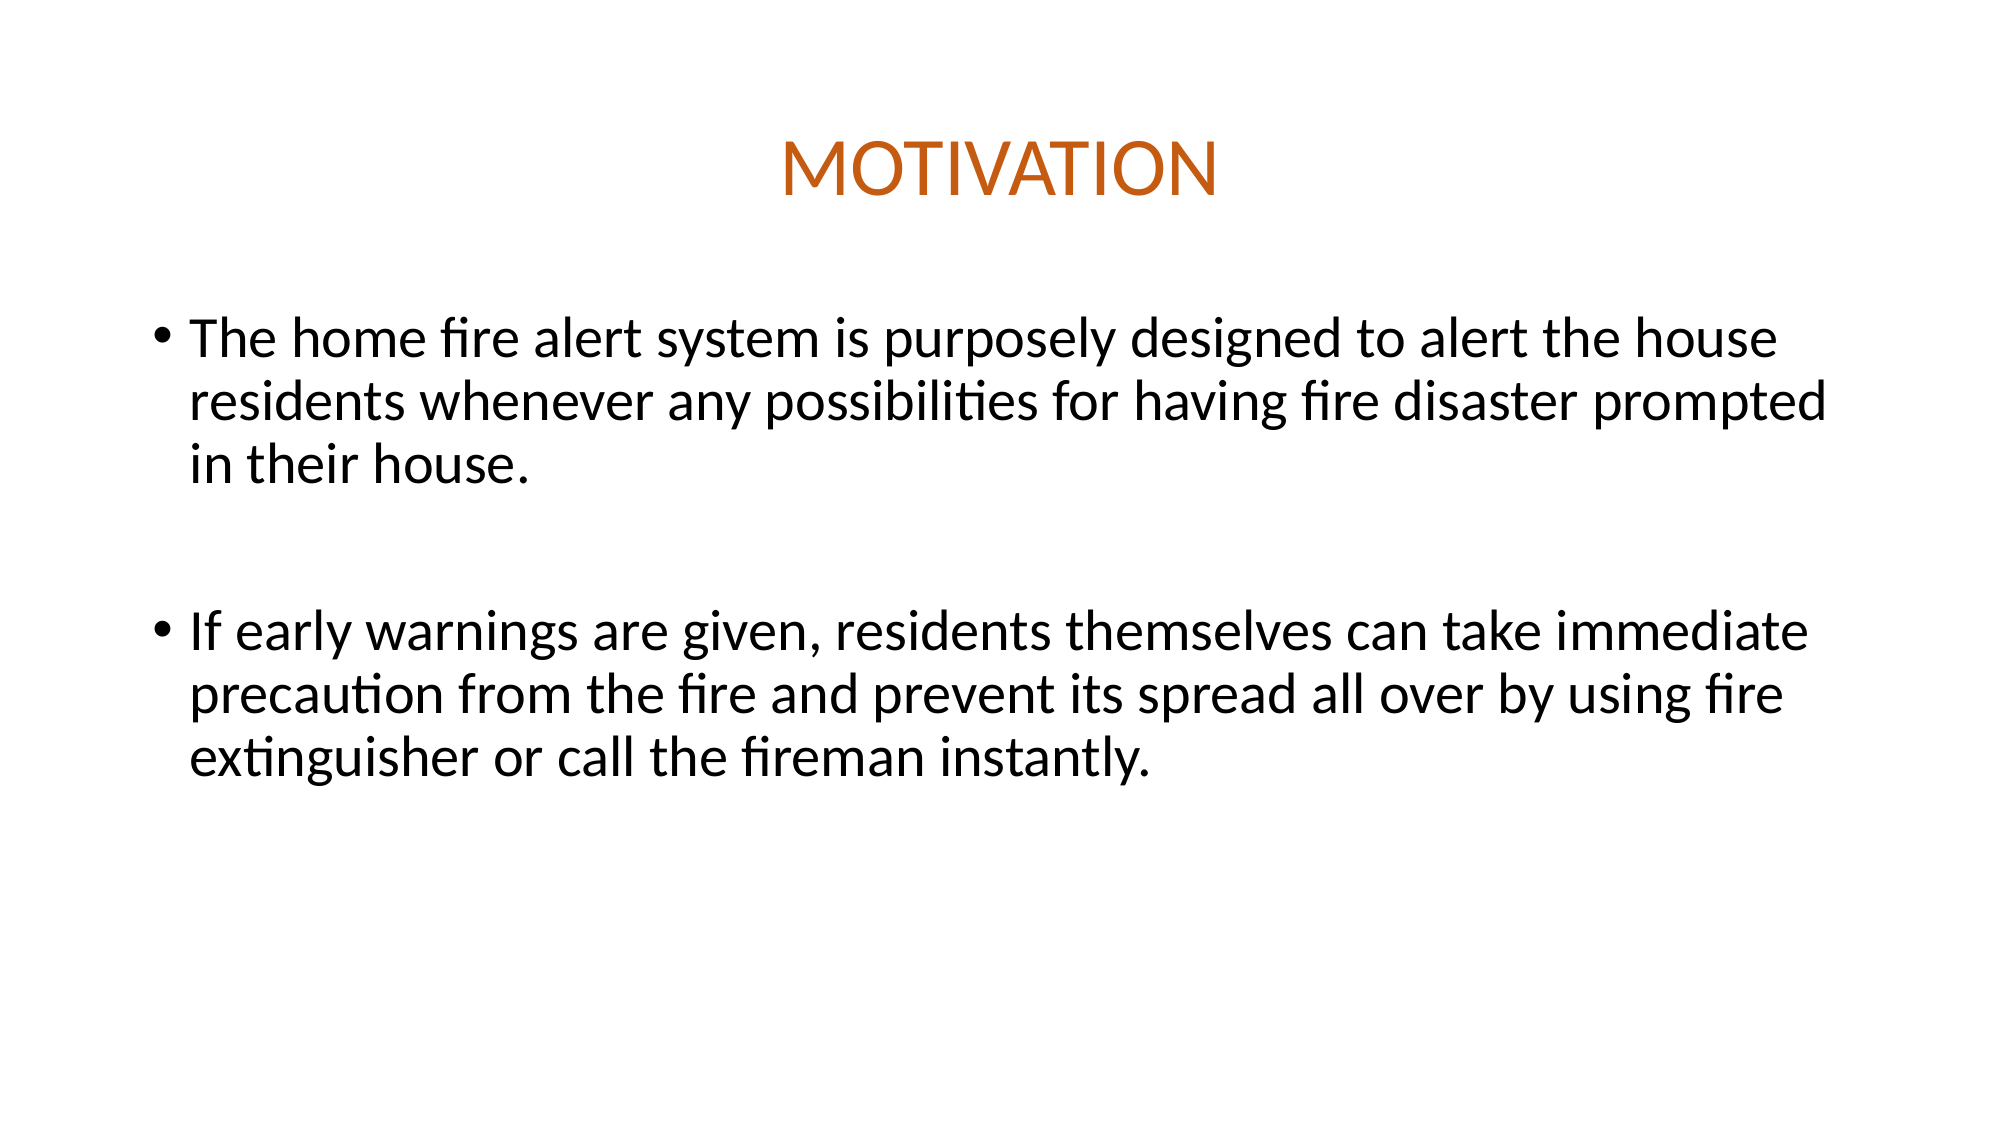

# MOTIVATION
The home fire alert system is purposely designed to alert the house residents whenever any possibilities for having fire disaster prompted in their house.

If early warnings are given, residents themselves can take immediate precaution from the fire and prevent its spread all over by using fire extinguisher or call the fireman instantly.